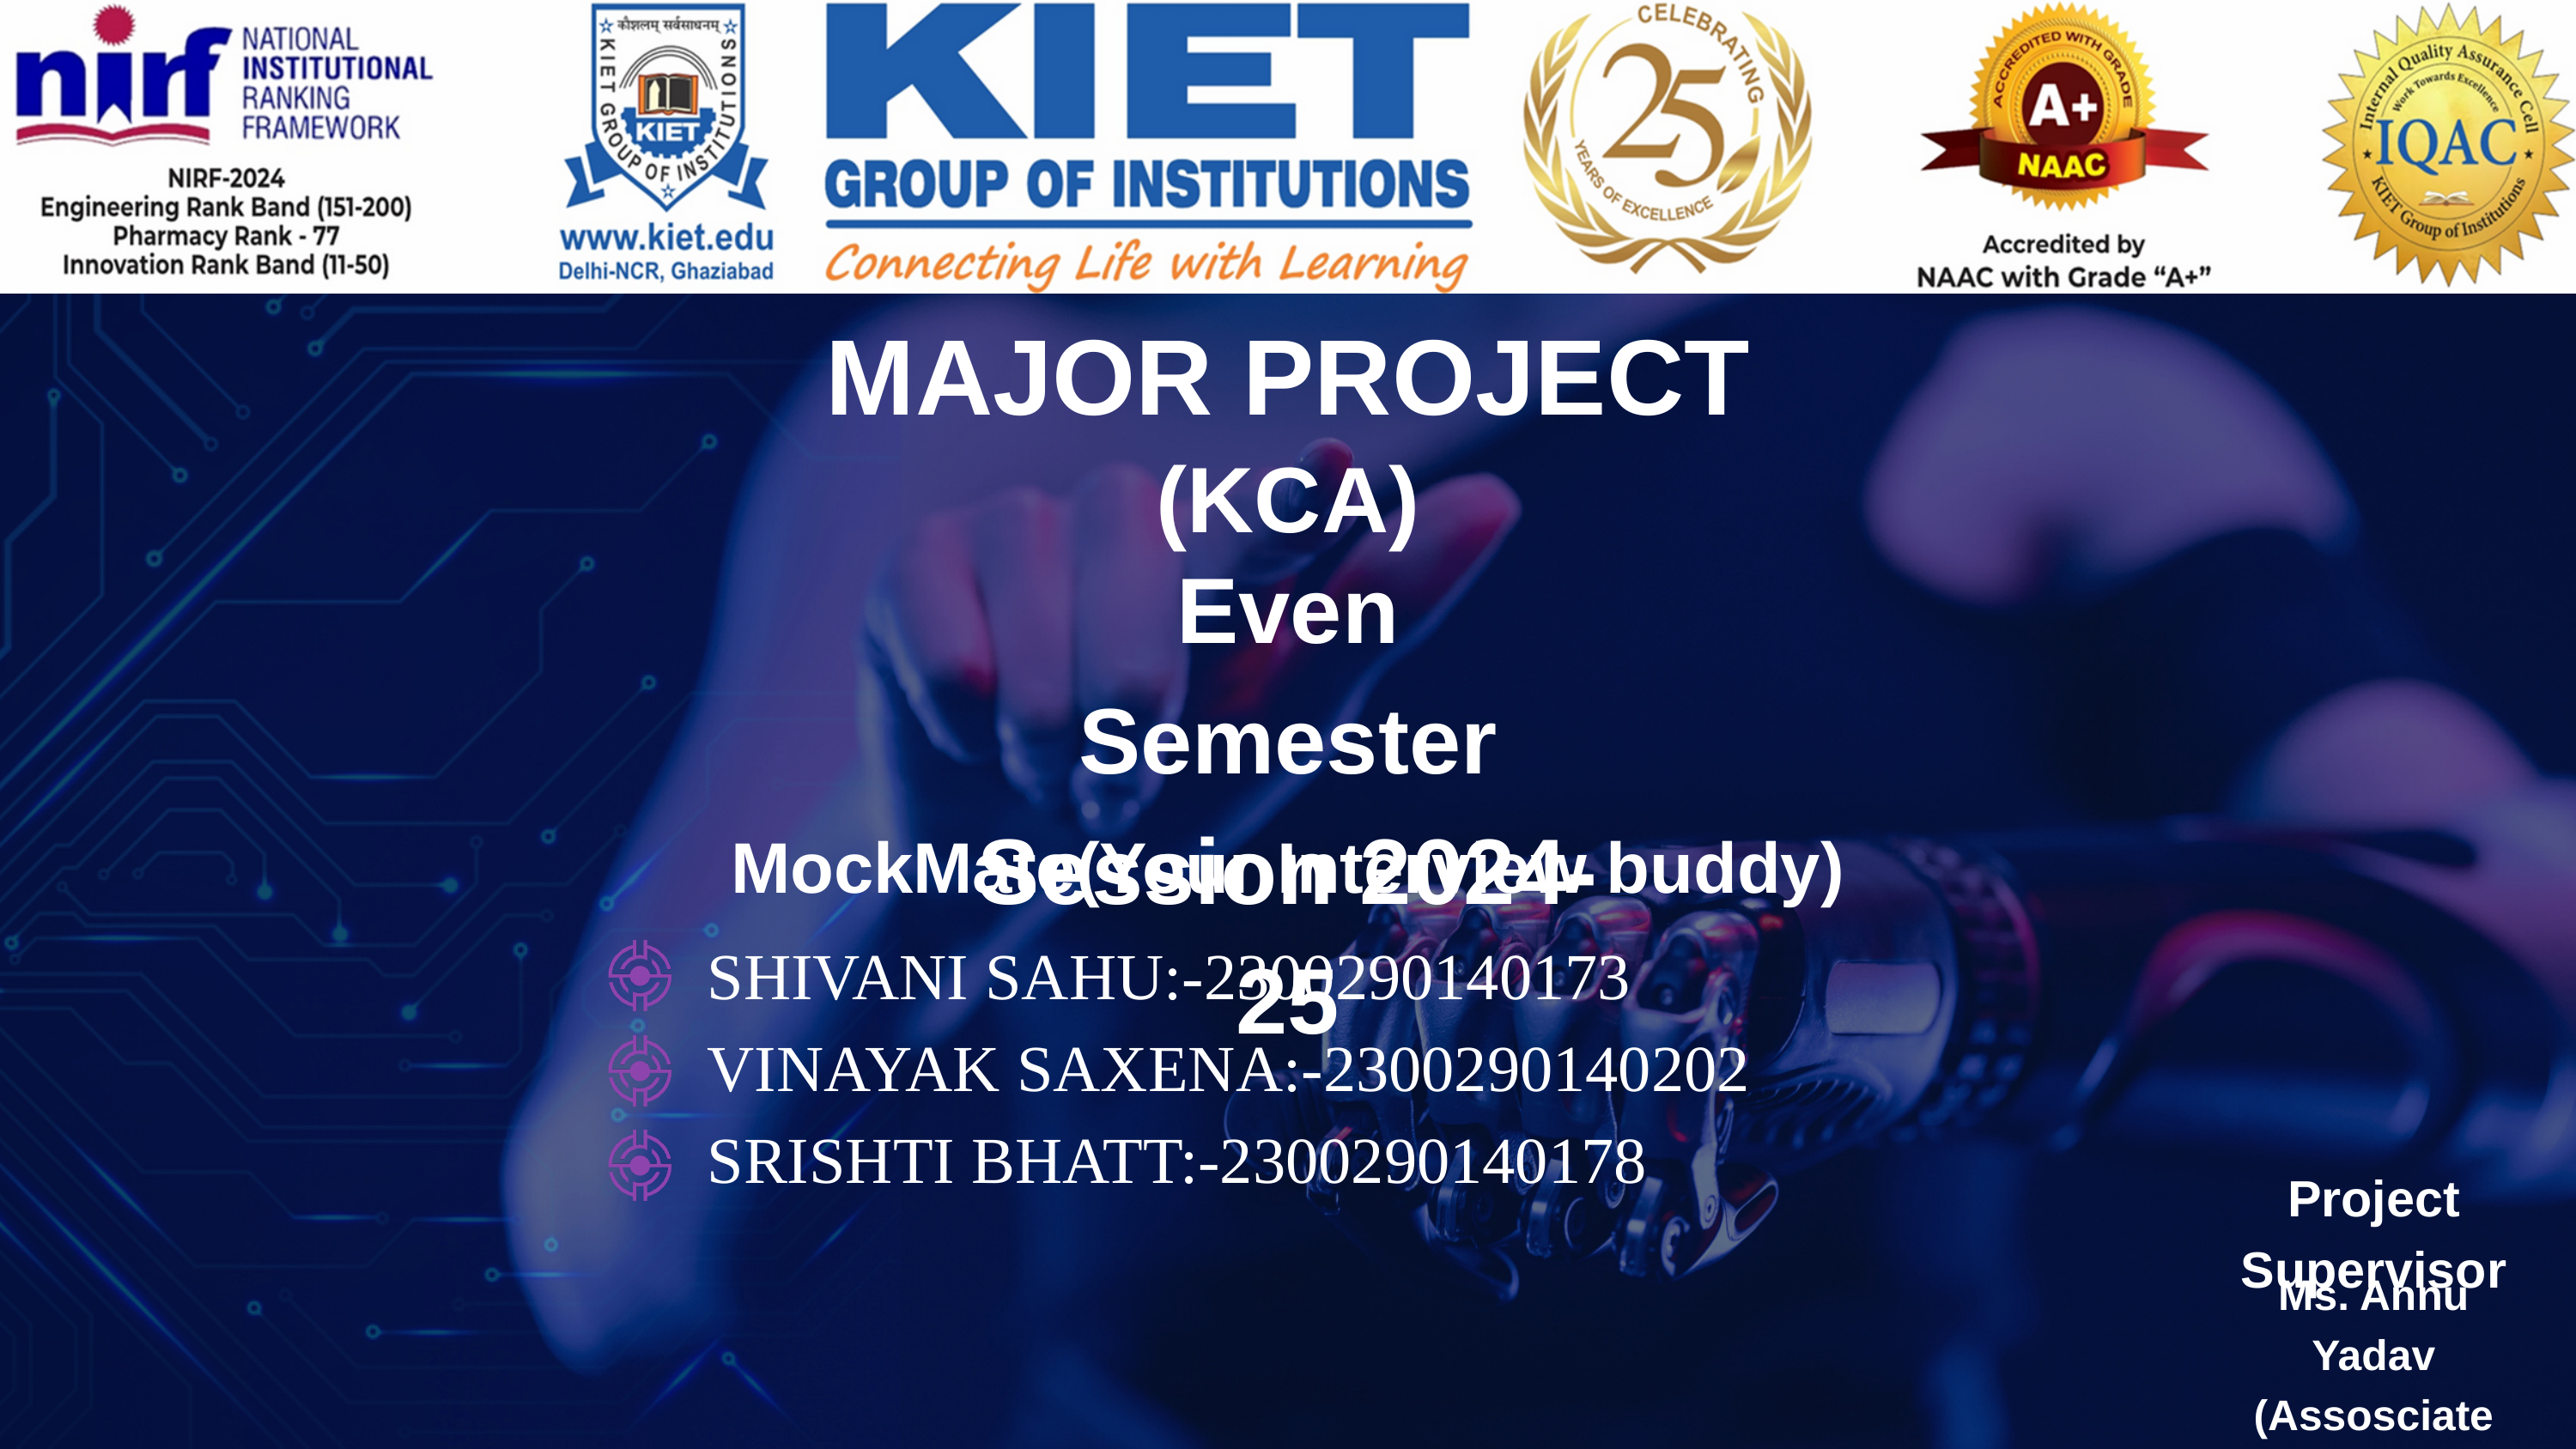

MAJOR PROJECT
(KCA)
Even Semester
Session 2024-25
MockMate(Your Interview buddy)
SHIVANI SAHU:-2300290140173
VINAYAK SAXENA:-2300290140202
SRISHTI BHATT:-2300290140178

Project Supervisor
Ms. Annu Yadav
(Assosciate Prof.)